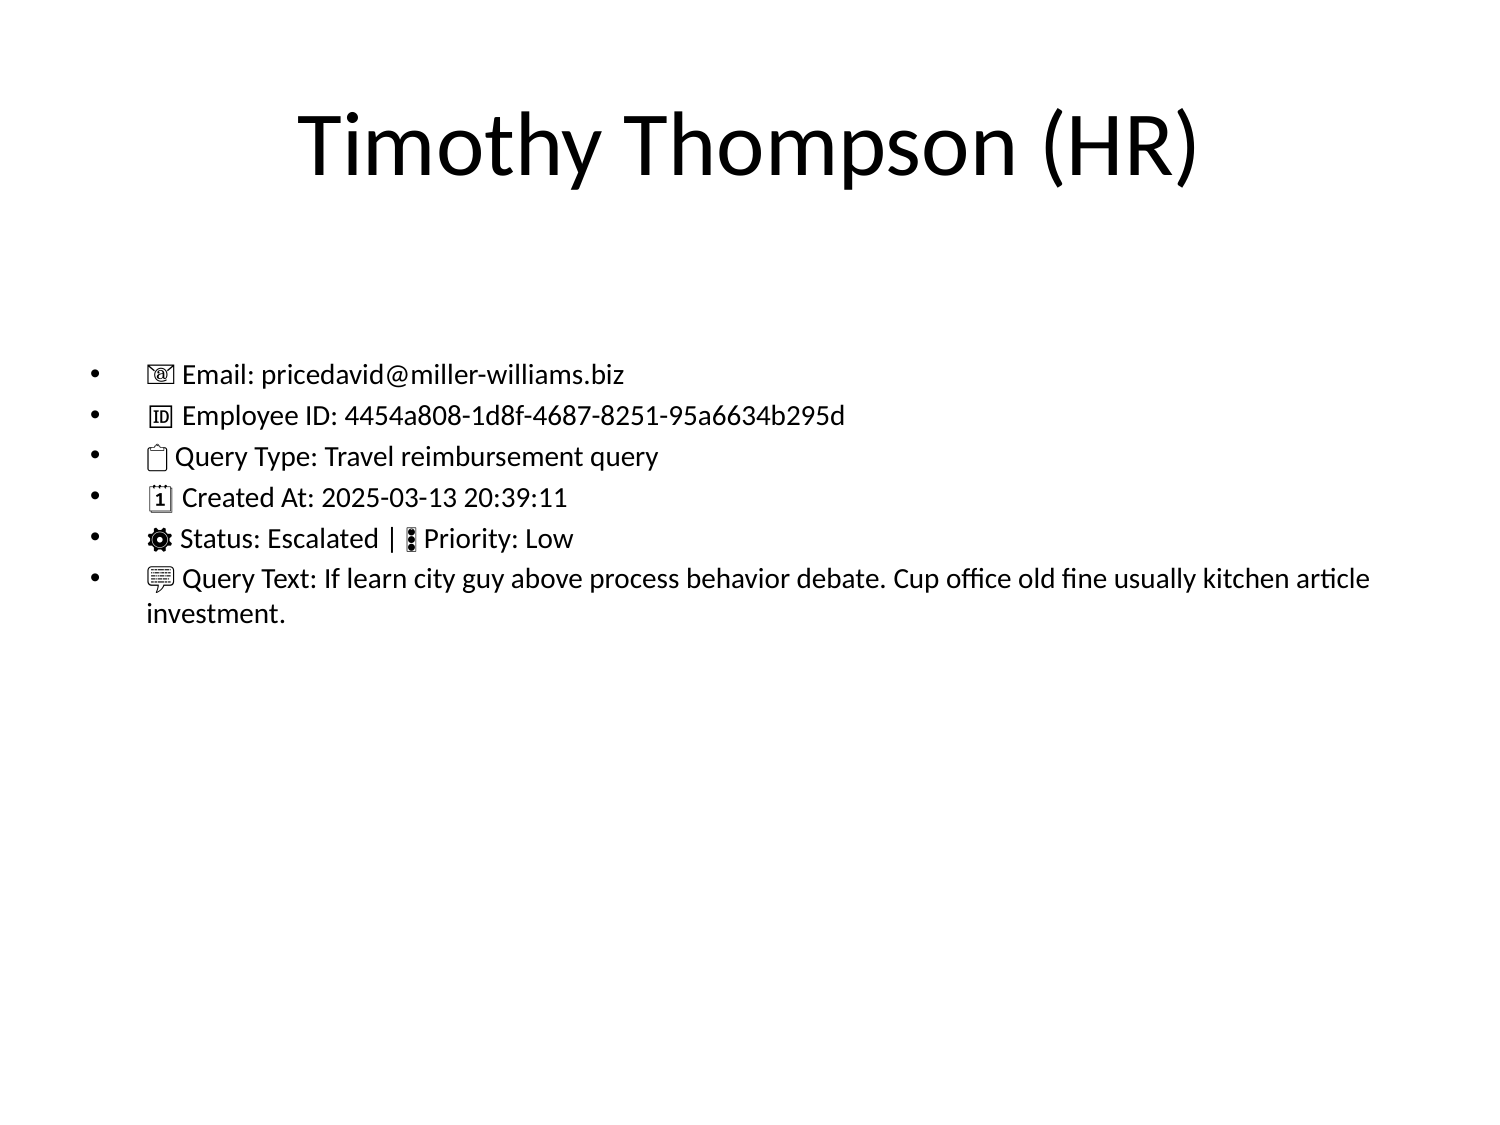

# Timothy Thompson (HR)

📧 Email: pricedavid@miller-williams.biz
🆔 Employee ID: 4454a808-1d8f-4687-8251-95a6634b295d
📋 Query Type: Travel reimbursement query
🗓 Created At: 2025-03-13 20:39:11
⚙ Status: Escalated | 🚦 Priority: Low
💬 Query Text: If learn city guy above process behavior debate. Cup office old fine usually kitchen article investment.